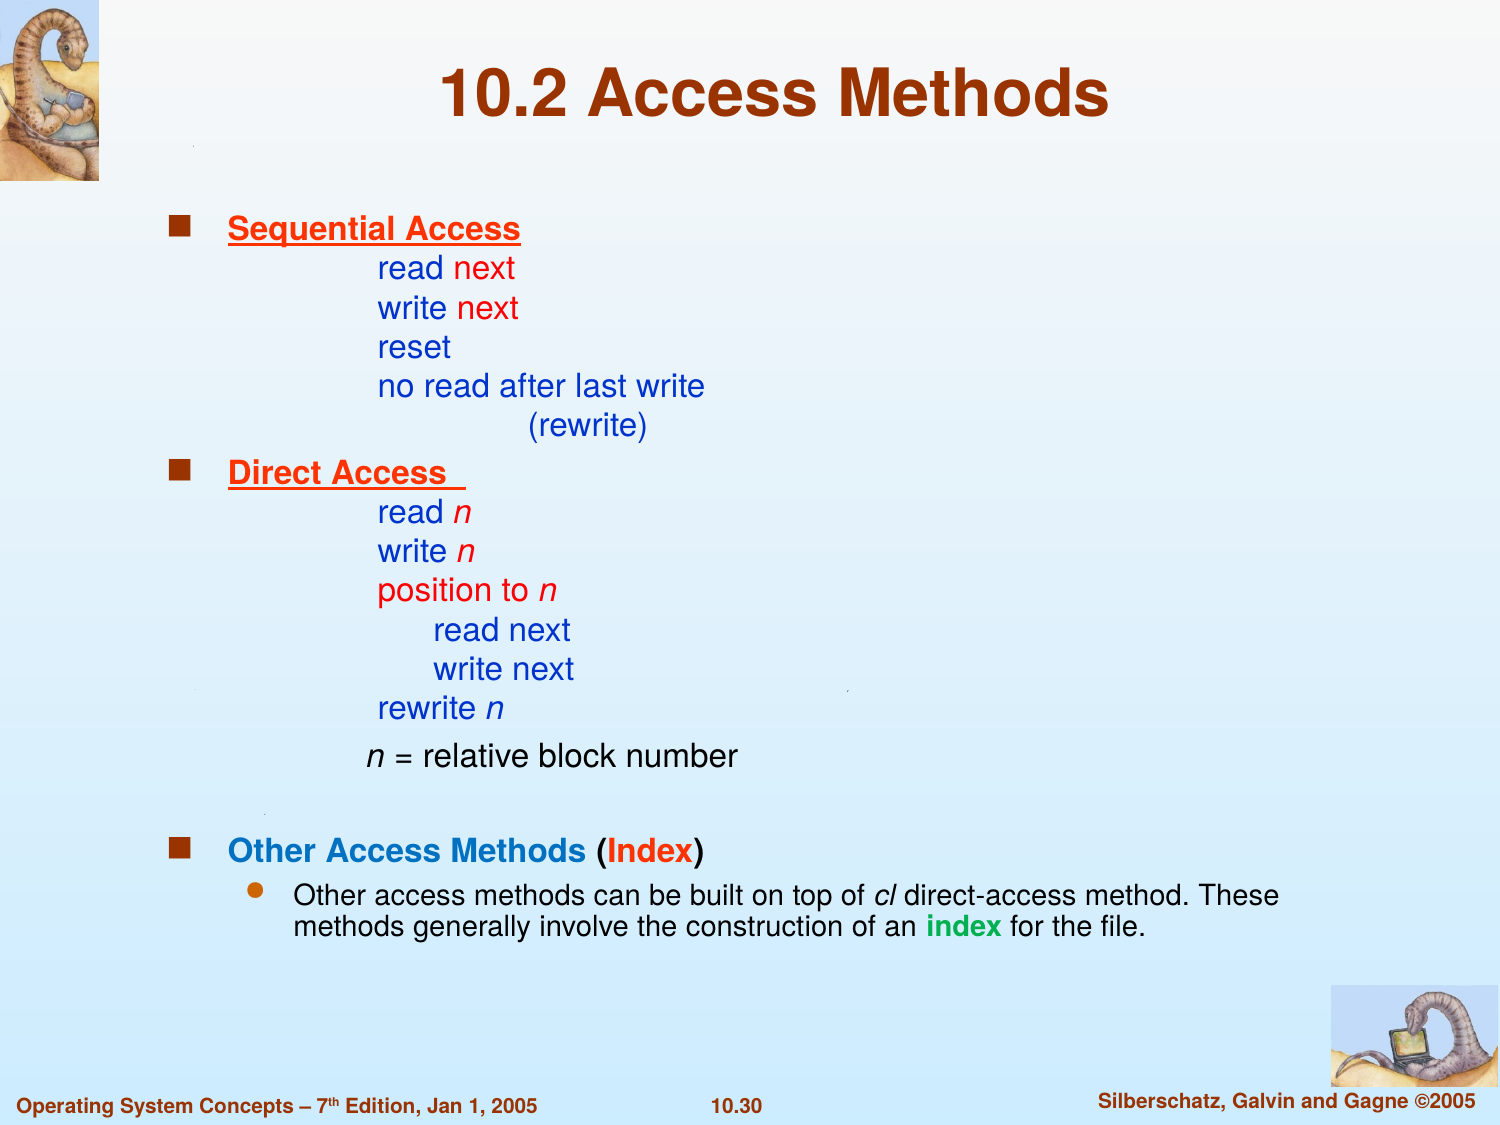

10.2 Access Methods
Sequential Access
		read next
		write next
		reset
		no read after last write
			(rewrite)
Direct Access
		read n
		write n
		position to n
		      read next
		      write next
		rewrite n
	               n = relative block number

Other Access Methods (Index)
Other access methods can be built on top of cl direct-access method. These   methods generally involve the construction of an index for the file.